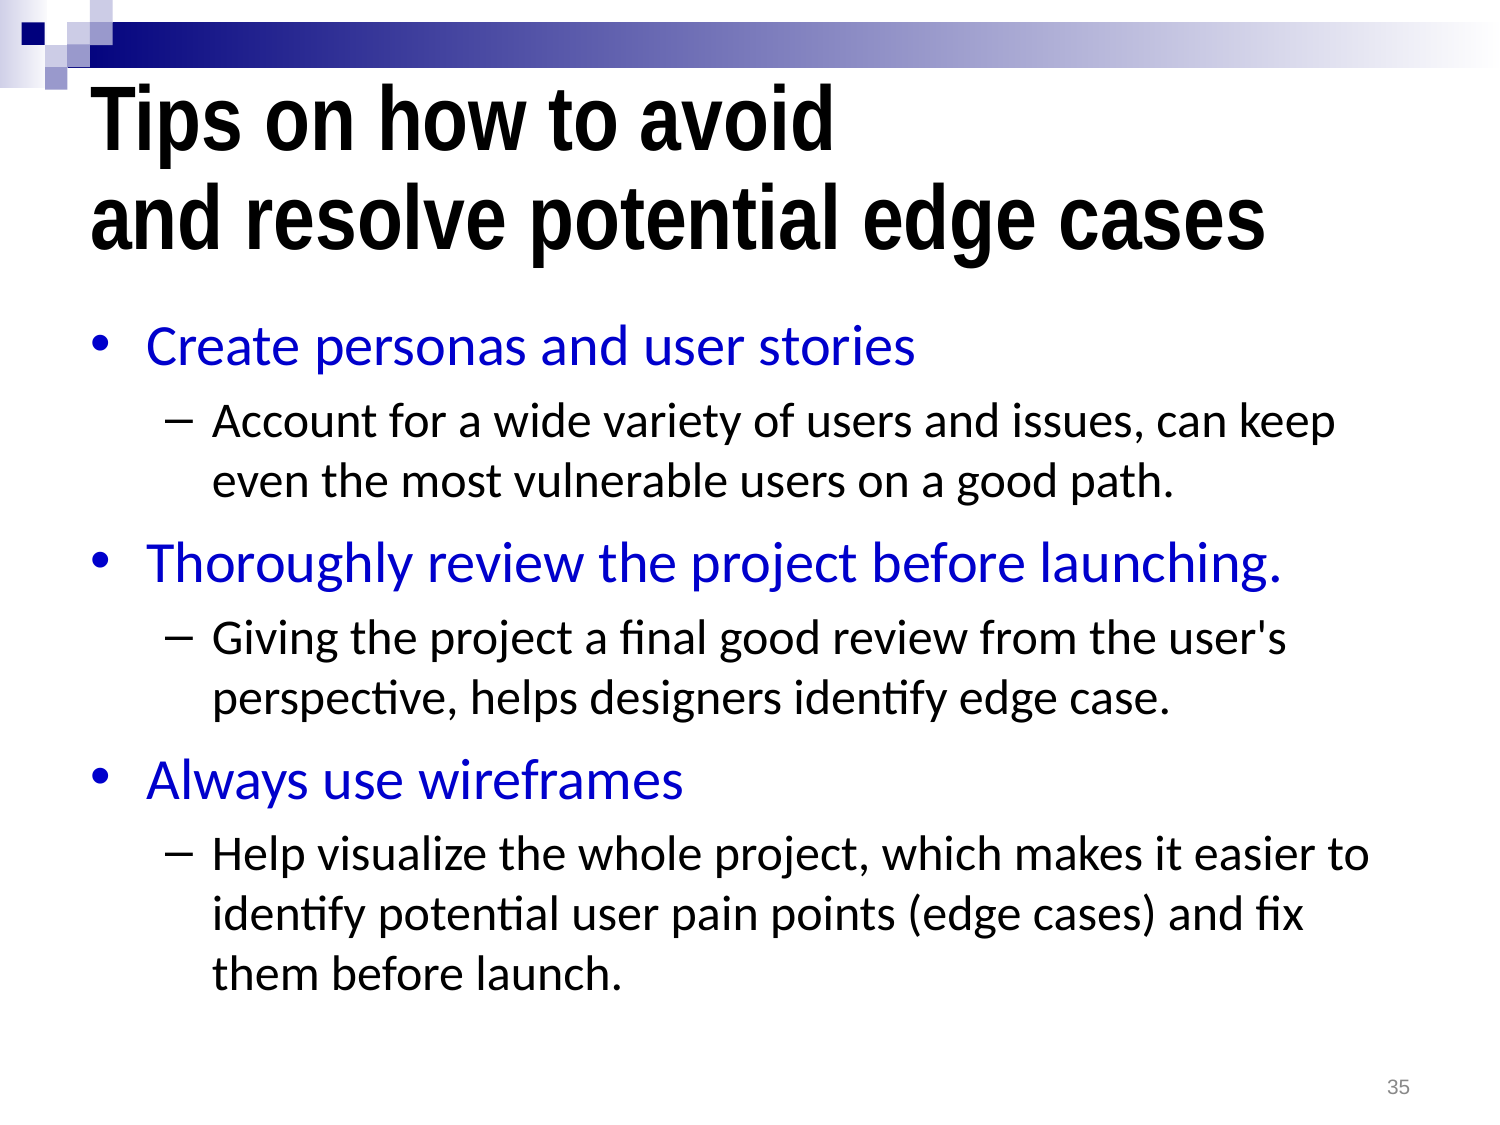

# Tips on how to avoid and resolve potential edge cases
Create personas and user stories
Account for a wide variety of users and issues, can keep even the most vulnerable users on a good path.
Thoroughly review the project before launching.
Giving the project a final good review from the user's perspective, helps designers identify edge case.
Always use wireframes
Help visualize the whole project, which makes it easier to identify potential user pain points (edge cases) and fix them before launch.

35